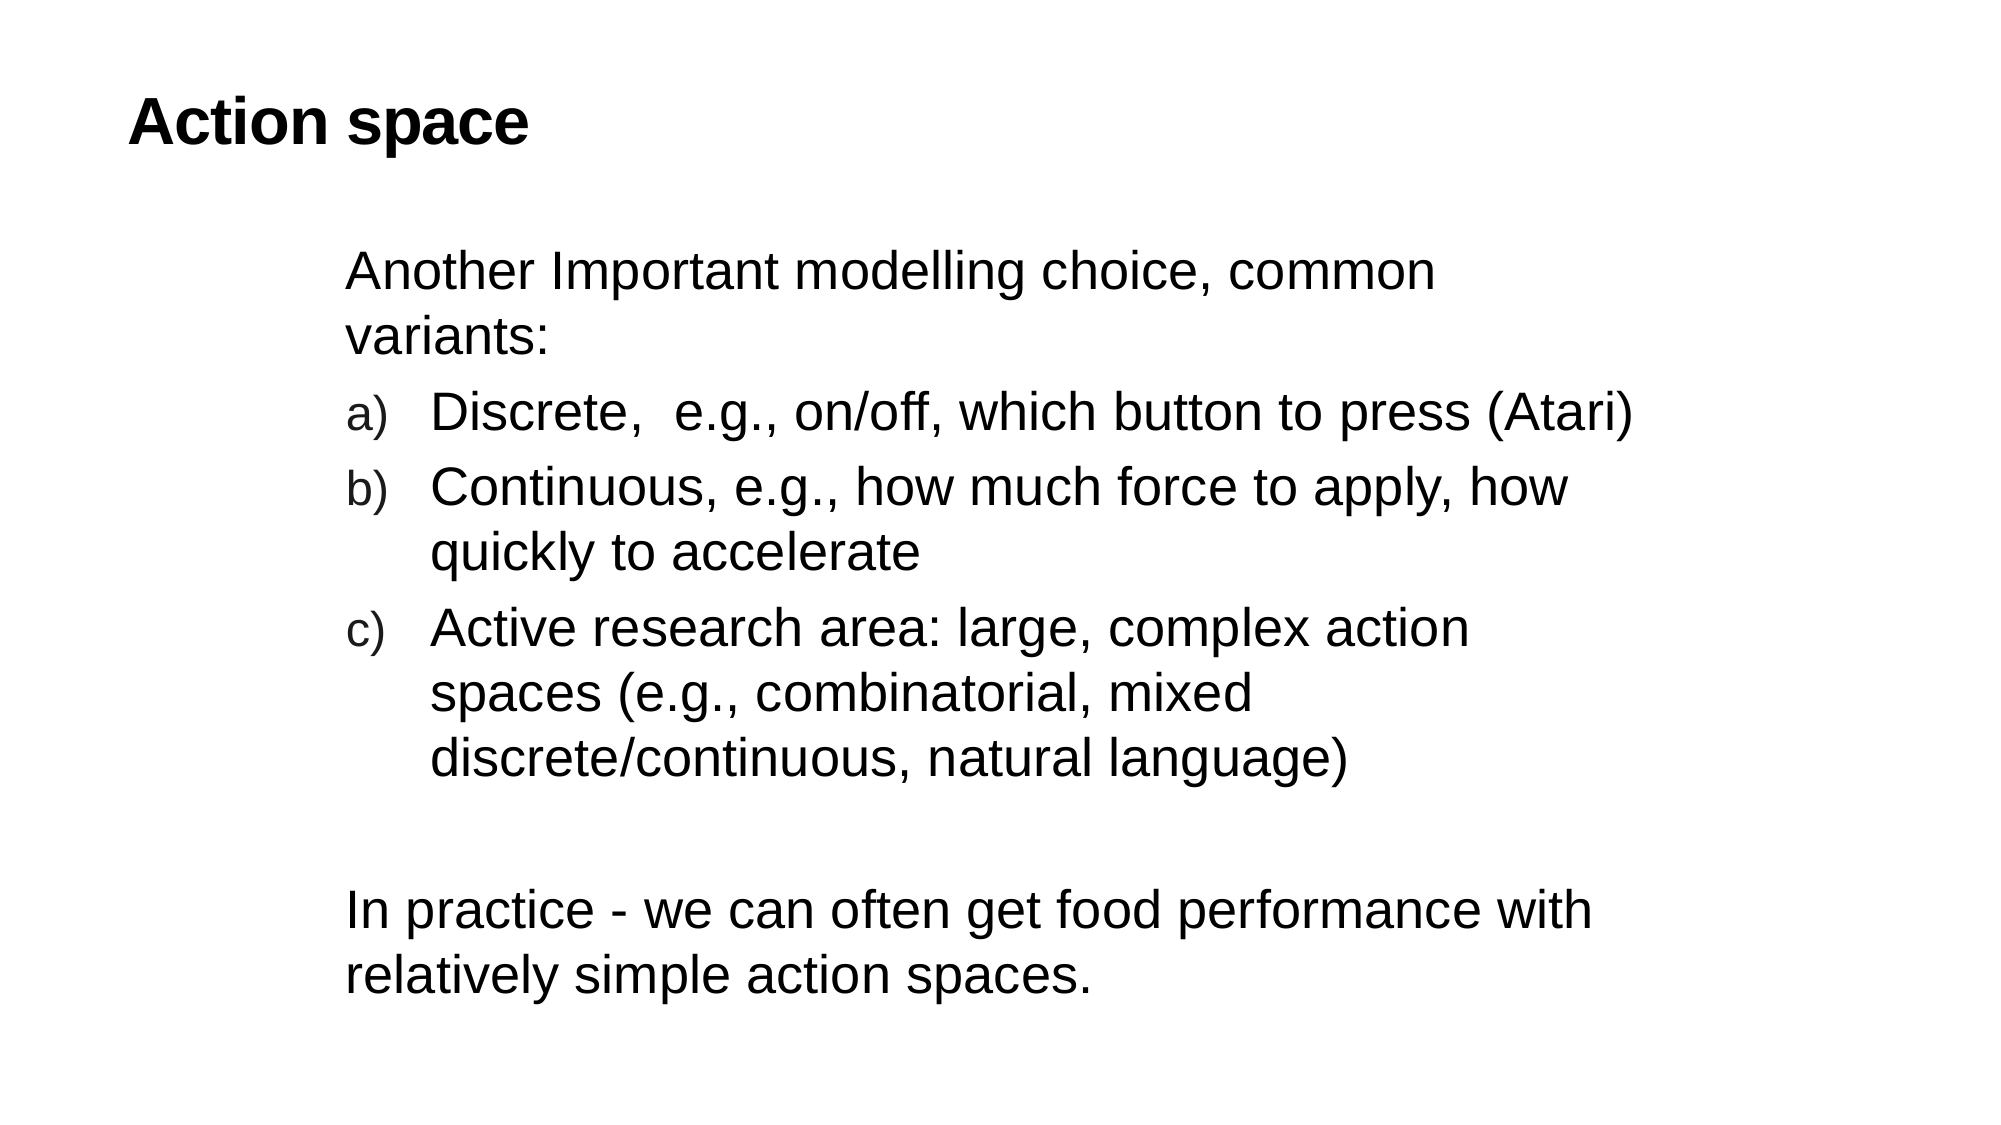

# Action space
Another Important modelling choice, common variants:
Discrete,  e.g., on/off, which button to press (Atari)
Continuous, e.g., how much force to apply, how quickly to accelerate
Active research area: large, complex action spaces (e.g., combinatorial, mixed discrete/continuous, natural language)

In practice - we can often get food performance with relatively simple action spaces.